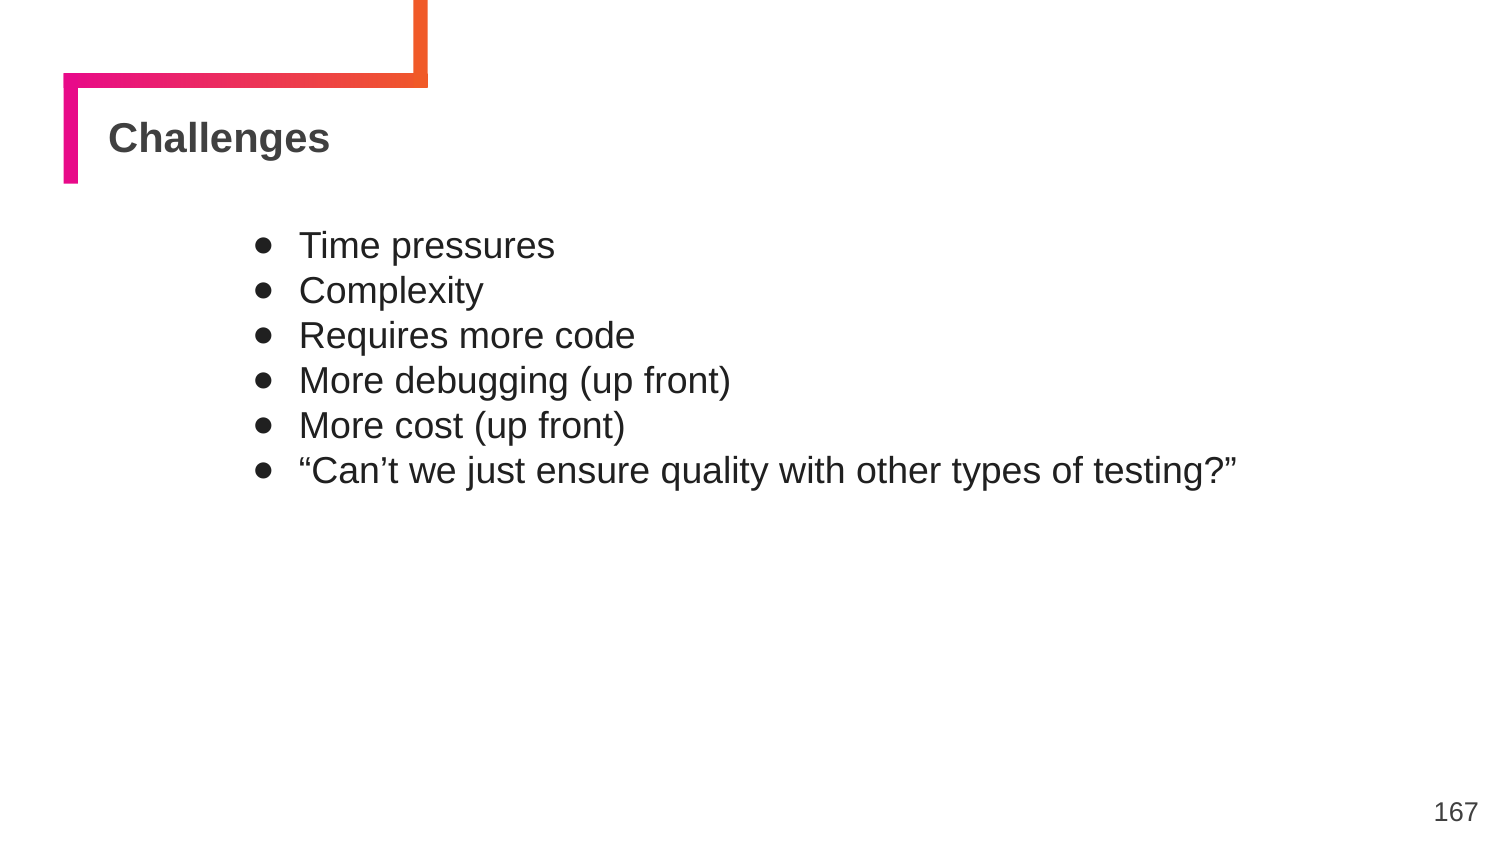

# Challenges
Time pressures
Complexity
Requires more code
More debugging (up front)
More cost (up front)
“Can’t we just ensure quality with other types of testing?”
167